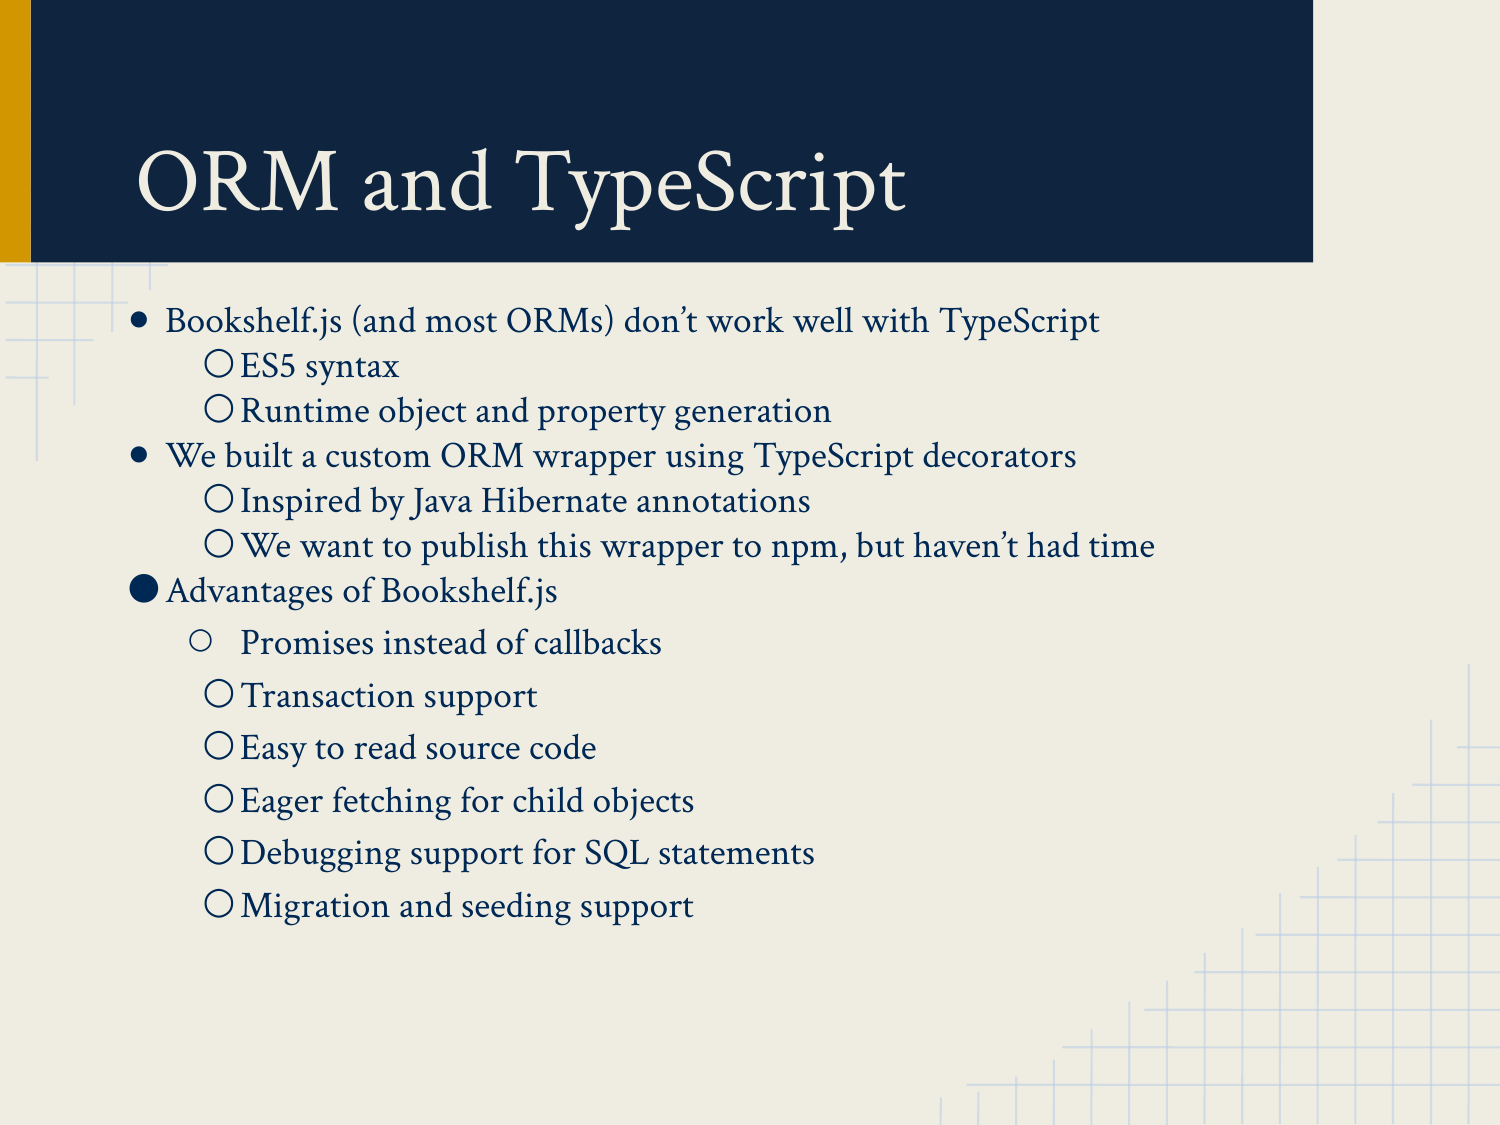

# ORM and TypeScript
Bookshelf.js (and most ORMs) don’t work well with TypeScript
ES5 syntax
Runtime object and property generation
We built a custom ORM wrapper using TypeScript decorators
Inspired by Java Hibernate annotations
We want to publish this wrapper to npm, but haven’t had time
Advantages of Bookshelf.js
Promises instead of callbacks
Transaction support
Easy to read source code
Eager fetching for child objects
Debugging support for SQL statements
Migration and seeding support